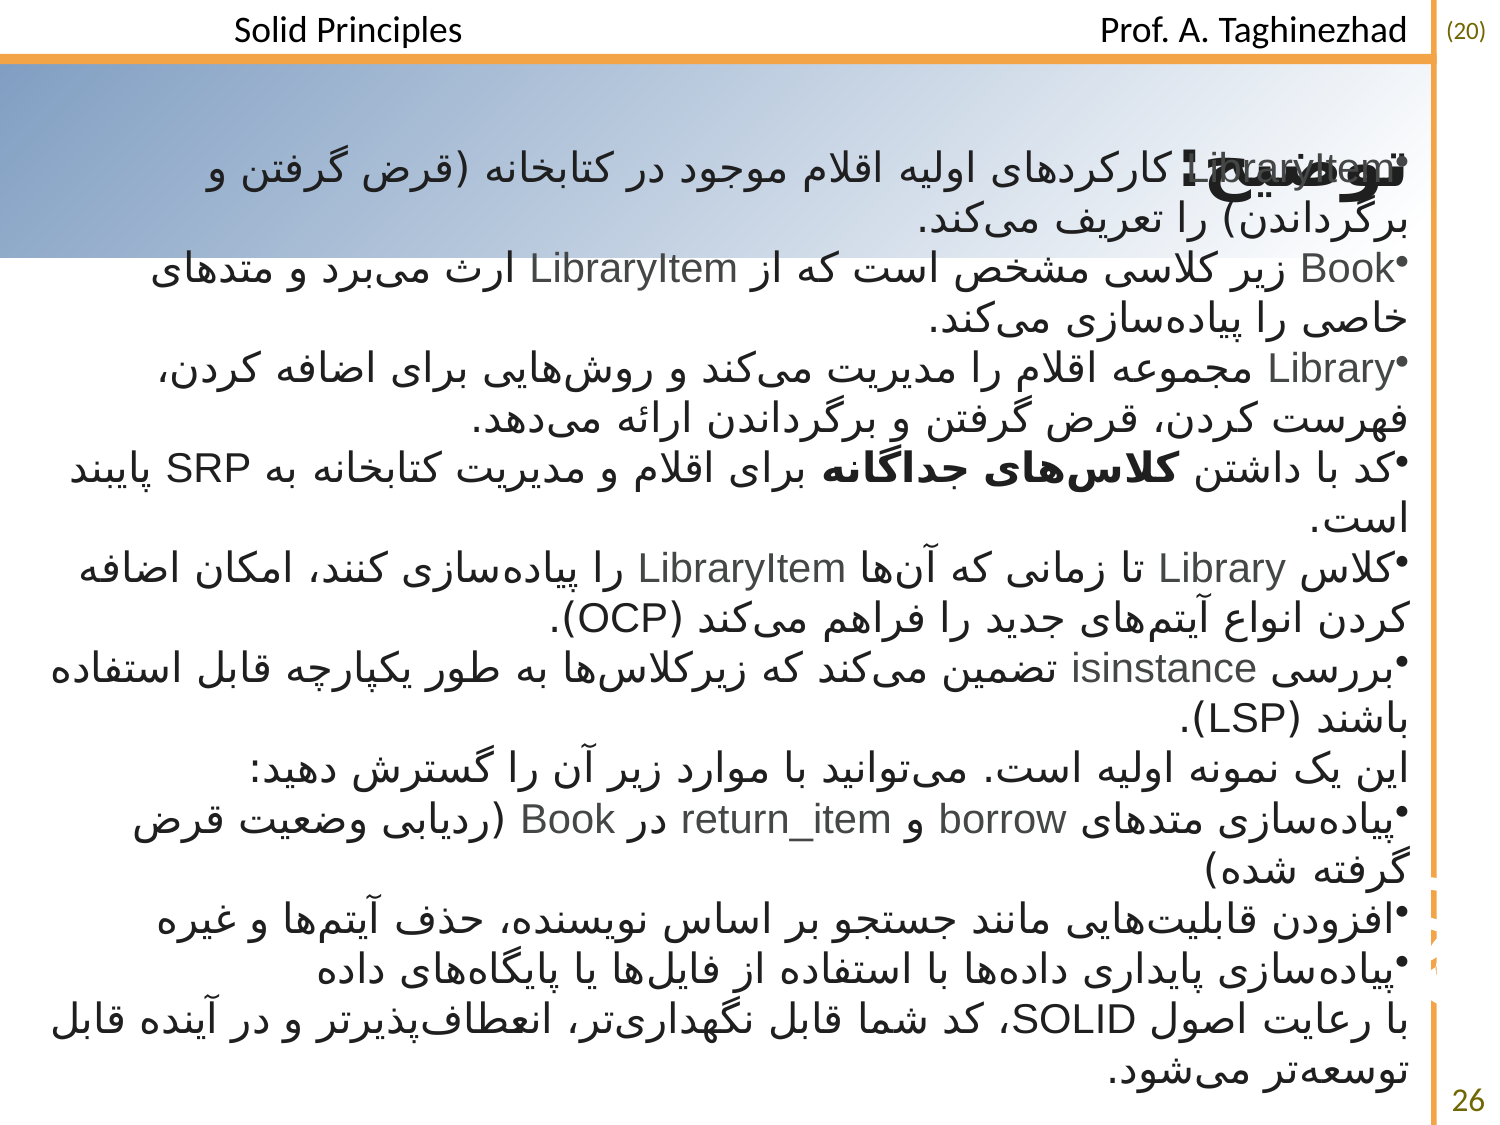

# توضیح:
LibraryItem کارکردهای اولیه اقلام موجود در کتابخانه (قرض گرفتن و برگرداندن) را تعریف می‌کند.
Book زیر کلاسی مشخص است که از LibraryItem ارث می‌برد و متدهای خاصی را پیاده‌سازی می‌کند.
Library مجموعه اقلام را مدیریت می‌کند و روش‌هایی برای اضافه کردن، فهرست کردن، قرض گرفتن و برگرداندن ارائه می‌دهد.
کد با داشتن کلاس‌های جداگانه برای اقلام و مدیریت کتابخانه به SRP پایبند است.
کلاس Library تا زمانی که آن‌ها LibraryItem را پیاده‌سازی کنند، امکان اضافه کردن انواع آیتم‌های جدید را فراهم می‌کند (OCP).
بررسی isinstance تضمین می‌کند که زیرکلاس‌ها به طور یکپارچه قابل استفاده باشند (LSP).
این یک نمونه اولیه است. می‌توانید با موارد زیر آن را گسترش دهید:
پیاده‌سازی متدهای borrow و return_item در Book (ردیابی وضعیت قرض گرفته شده)
افزودن قابلیت‌هایی مانند جستجو بر اساس نویسنده، حذف آیتم‌ها و غیره
پیاده‌سازی پایداری داده‌ها با استفاده از فایل‌ها یا پایگاه‌های داده
با رعایت اصول SOLID، کد شما قابل نگهداری‌تر، انعطاف‌پذیرتر و در آینده قابل توسعه‌تر می‌شود.

26